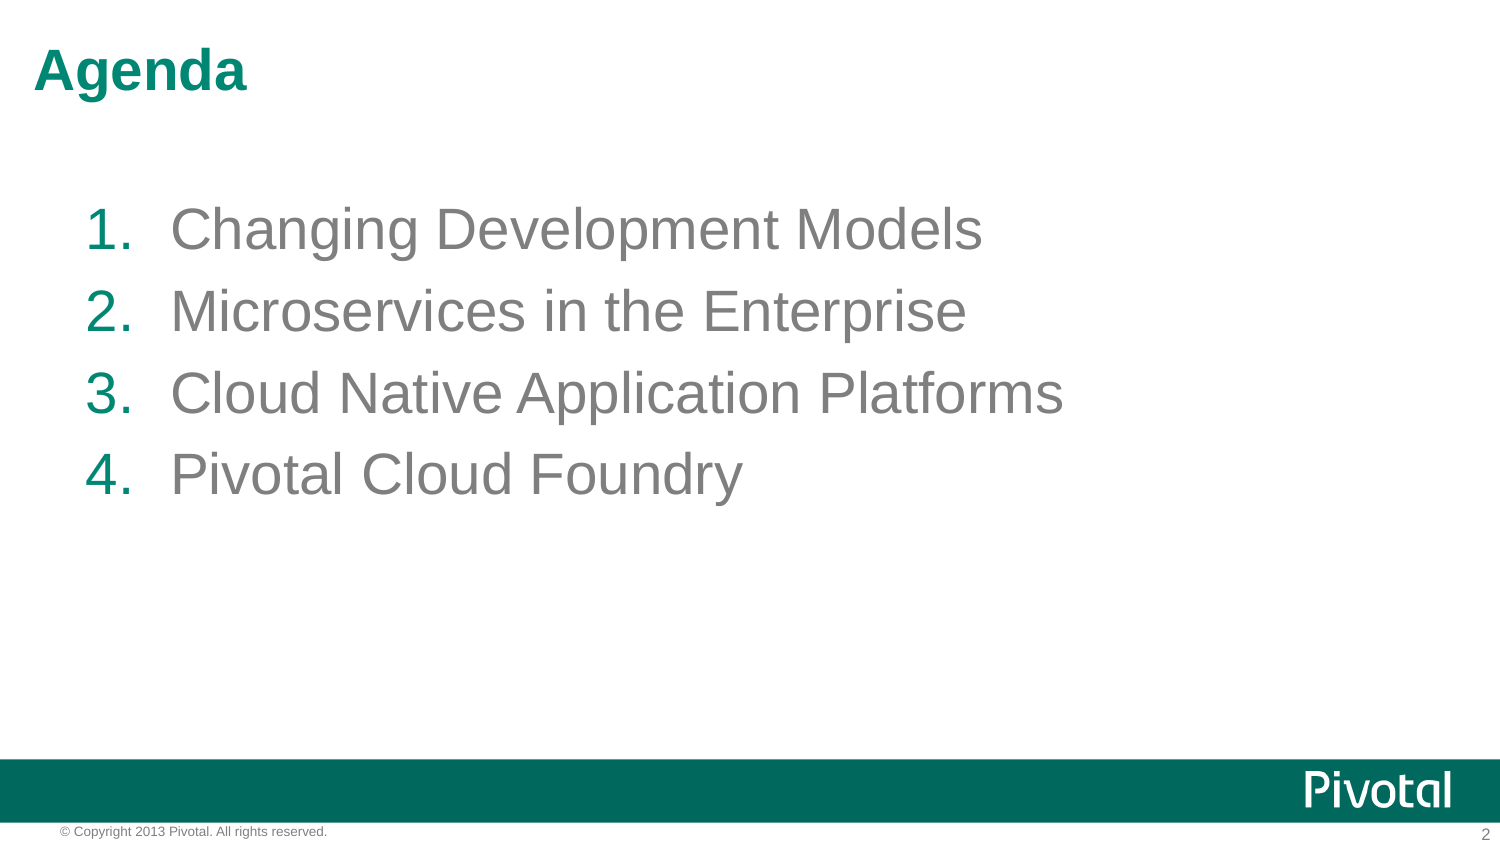

# Agenda

Changing Development Models
Microservices in the Enterprise
Cloud Native Application Platforms
Pivotal Cloud Foundry